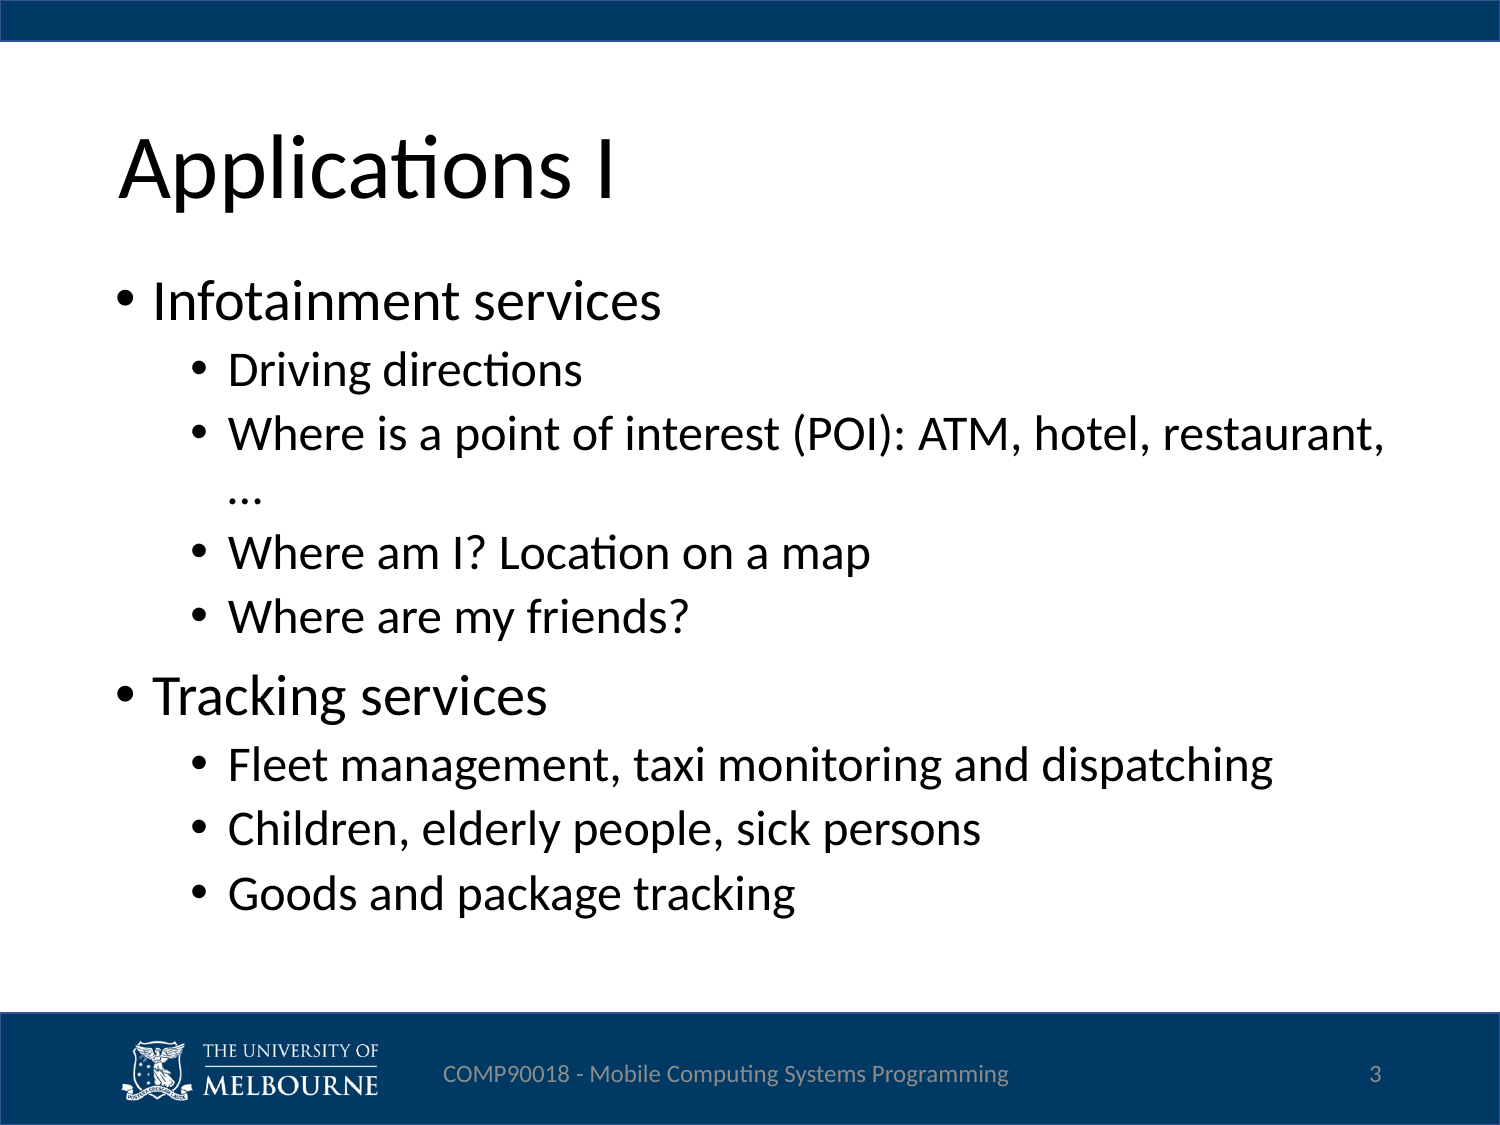

# Applications I
Infotainment services
Driving directions
Where is a point of interest (POI): ATM, hotel, restaurant, …
Where am I? Location on a map
Where are my friends?
Tracking services
Fleet management, taxi monitoring and dispatching
Children, elderly people, sick persons
Goods and package tracking
COMP90018 - Mobile Computing Systems Programming
3